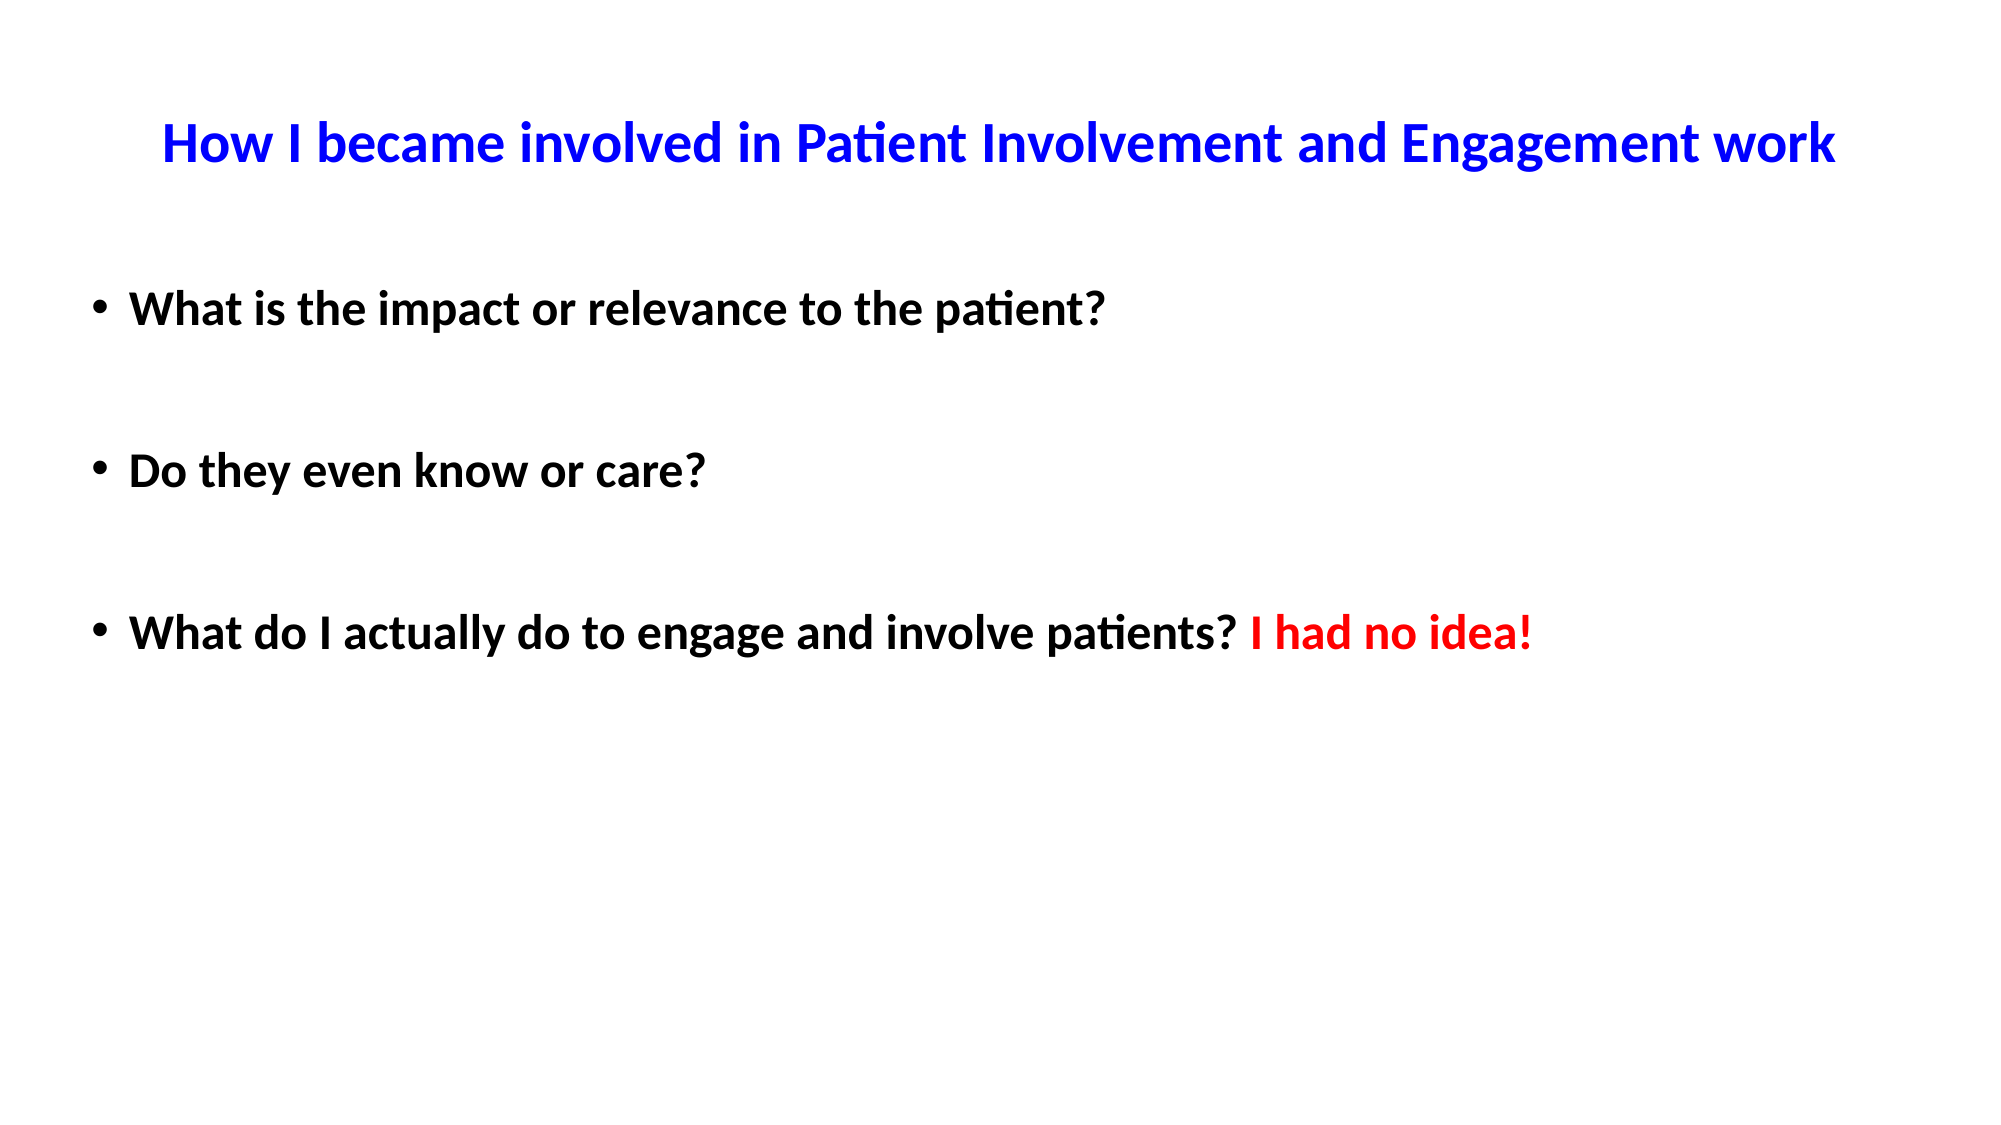

How I became involved in Patient Involvement and Engagement work
What is the impact or relevance to the patient?

Do they even know or care?

What do I actually do to engage and involve patients? I had no idea!